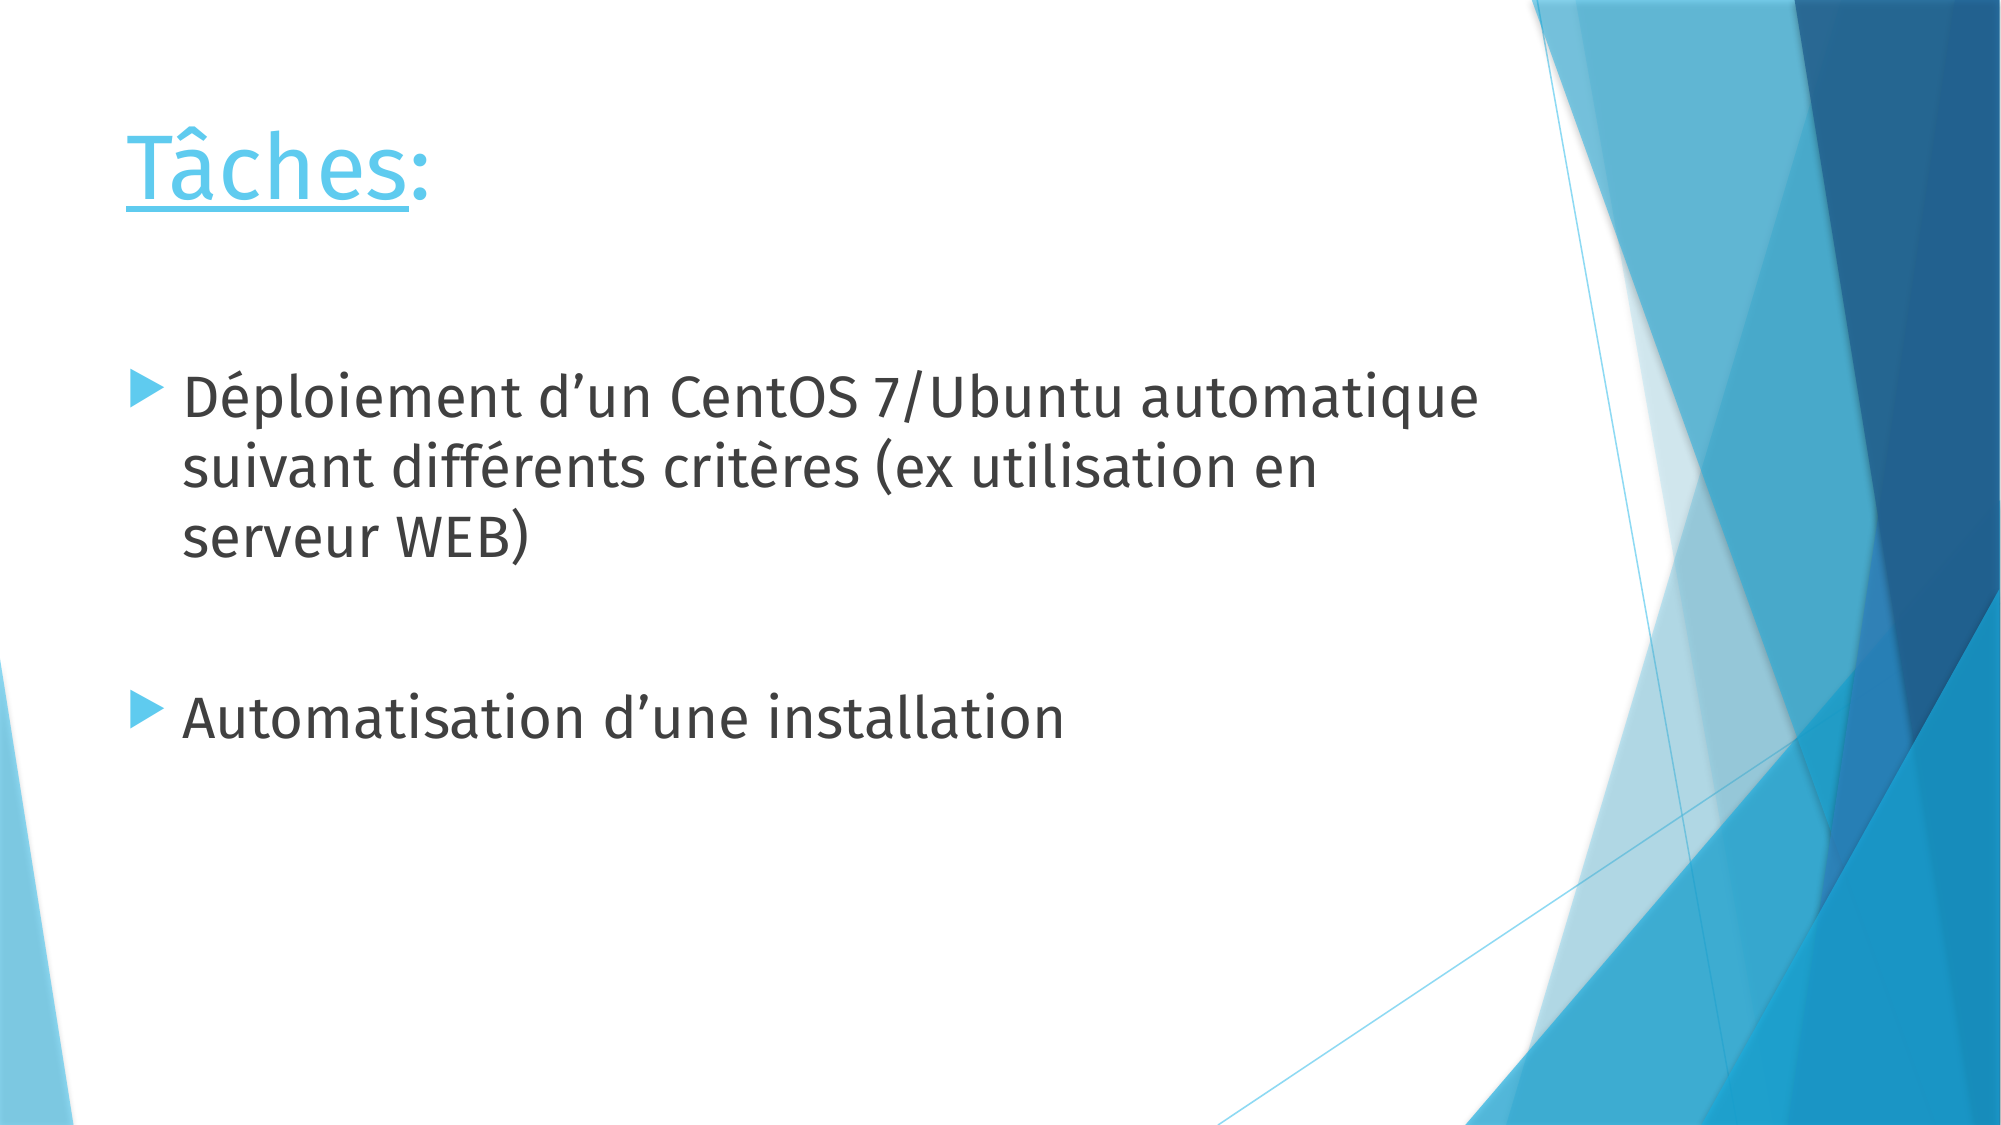

# Tâches:
Déploiement d’un CentOS 7/Ubuntu automatique suivant différents critères (ex utilisation en serveur WEB)

Automatisation d’une installation